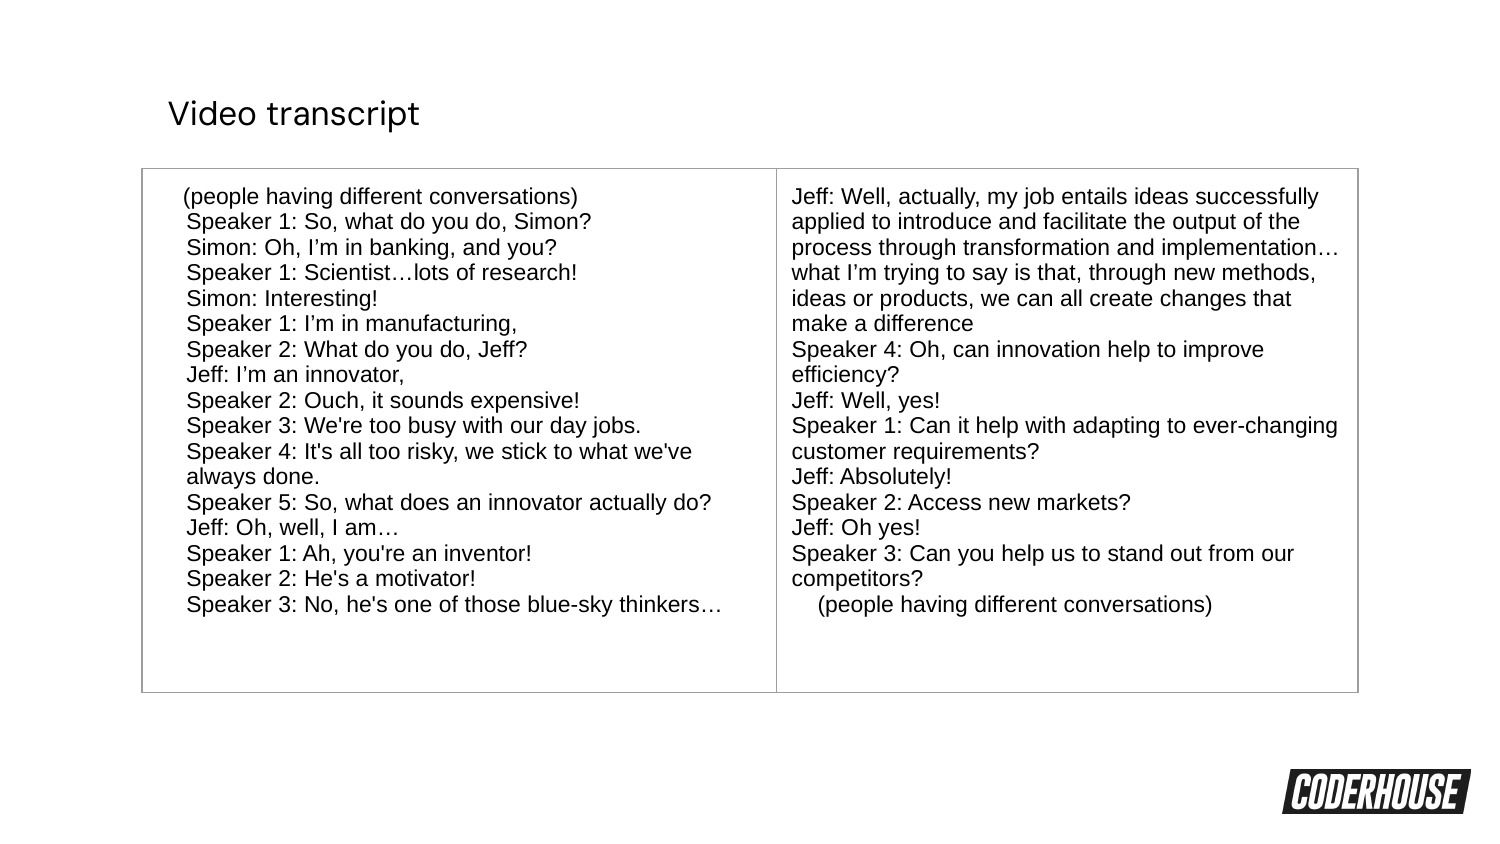

Video transcript
| (people having different conversations) Speaker 1: So, what do you do, Simon? Simon: Oh, I’m in banking, and you? Speaker 1: Scientist…lots of research! Simon: Interesting! Speaker 1: I’m in manufacturing, Speaker 2: What do you do, Jeff? Jeff: I’m an innovator, Speaker 2: Ouch, it sounds expensive! Speaker 3: We're too busy with our day jobs. Speaker 4: It's all too risky, we stick to what we've always done. Speaker 5: So, what does an innovator actually do? Jeff: Oh, well, I am… Speaker 1: Ah, you're an inventor! Speaker 2: He's a motivator! Speaker 3: No, he's one of those blue-sky thinkers… | Jeff: Well, actually, my job entails ideas successfully applied to introduce and facilitate the output of the process through transformation and implementation…what I’m trying to say is that, through new methods, ideas or products, we can all create changes that make a difference Speaker 4: Oh, can innovation help to improve efficiency? Jeff: Well, yes! Speaker 1: Can it help with adapting to ever-changing customer requirements? Jeff: Absolutely! Speaker 2: Access new markets? Jeff: Oh yes! Speaker 3: Can you help us to stand out from our competitors? (people having different conversations) |
| --- | --- |